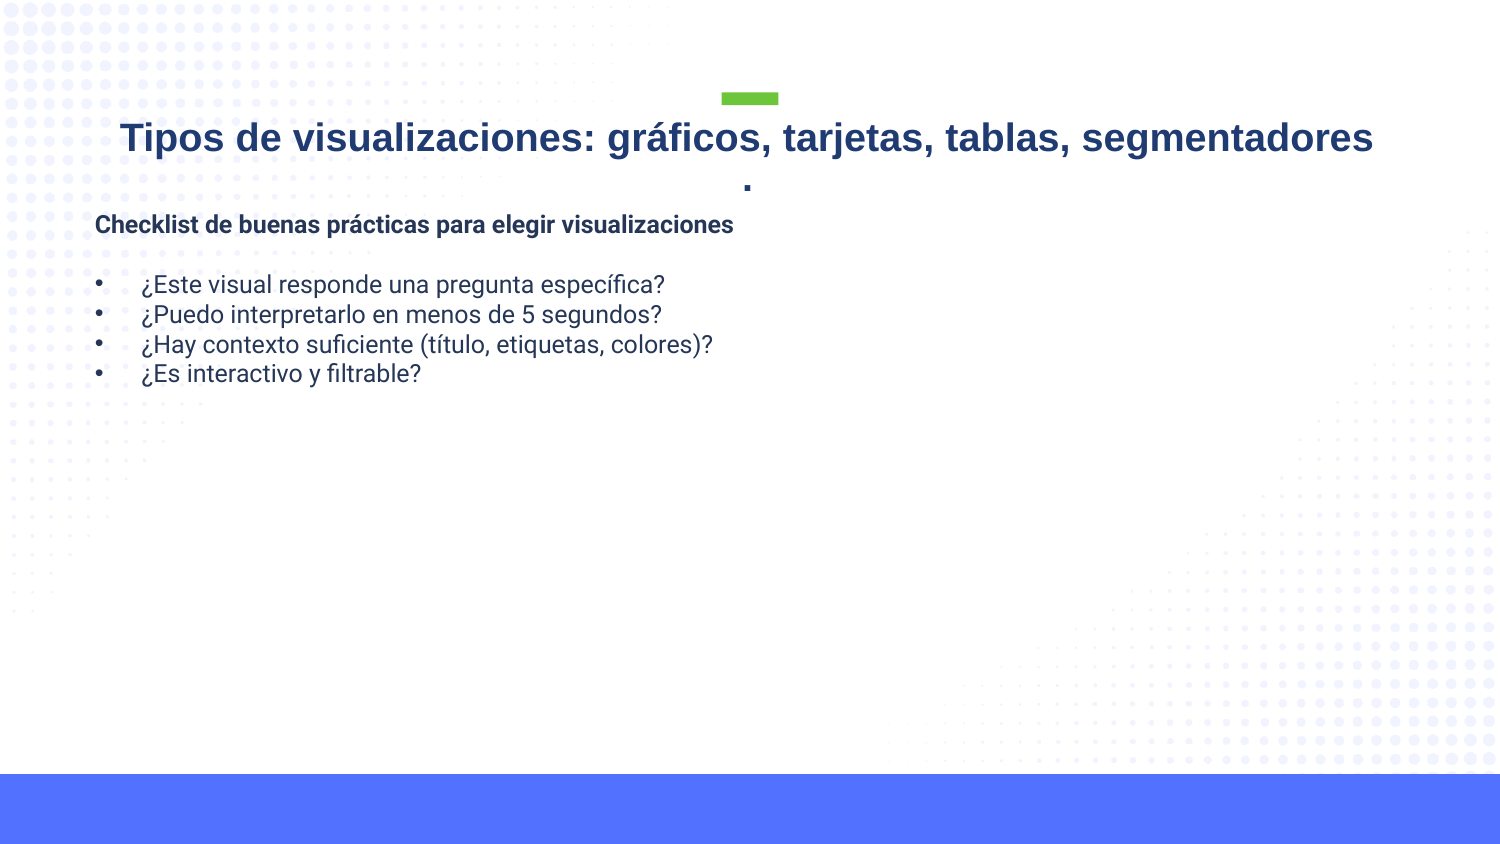

Tipos de visualizaciones: gráficos, tarjetas, tablas, segmentadores.
Checklist de buenas prácticas para elegir visualizaciones

¿Este visual responde una pregunta específica?
¿Puedo interpretarlo en menos de 5 segundos?
¿Hay contexto suficiente (título, etiquetas, colores)?
¿Es interactivo y filtrable?